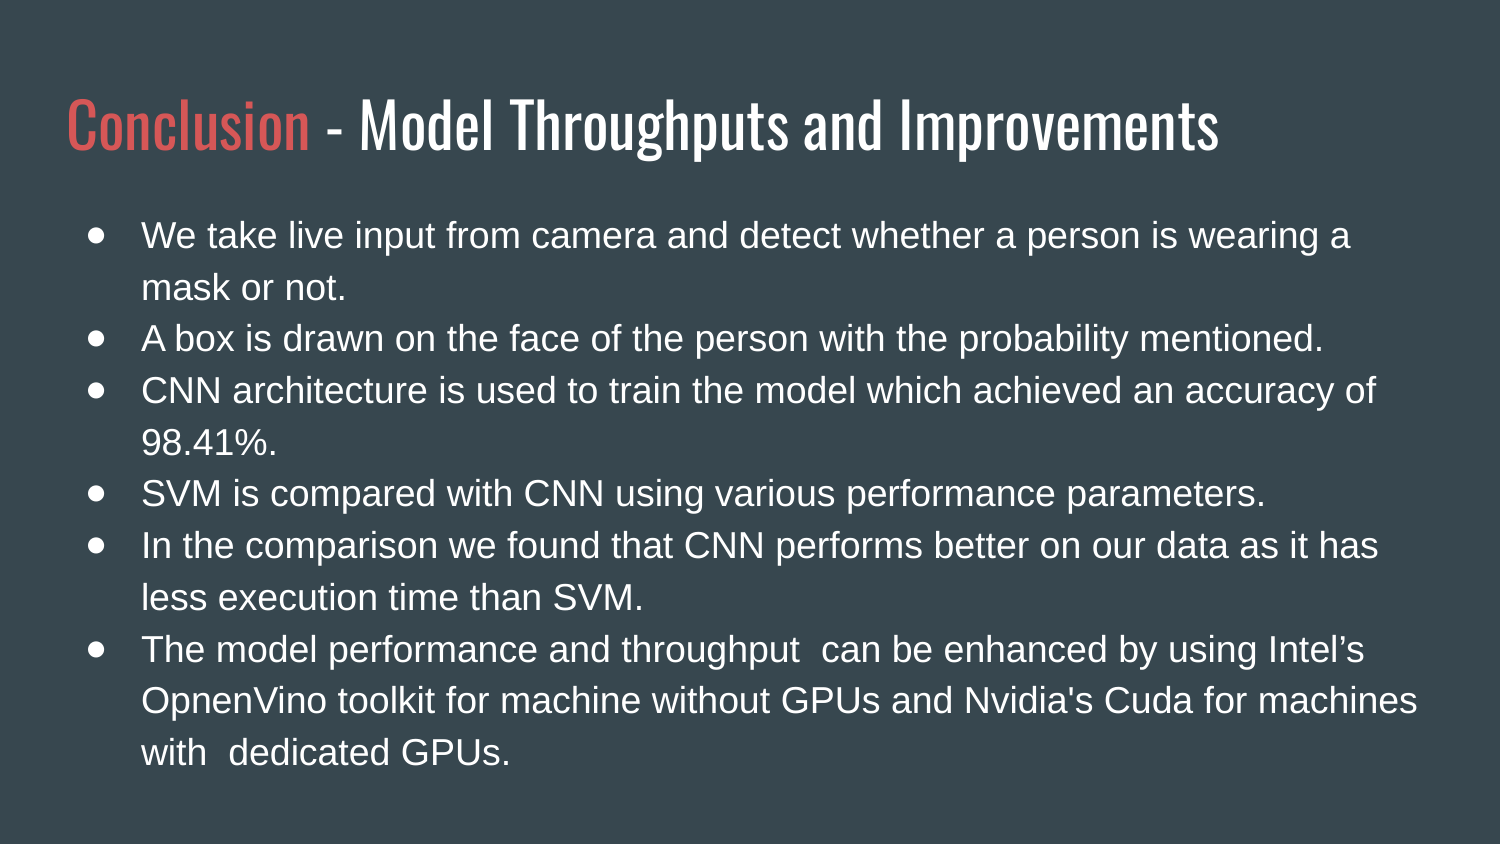

# Conclusion - Model Throughputs and Improvements
We take live input from camera and detect whether a person is wearing a mask or not.
A box is drawn on the face of the person with the probability mentioned.
CNN architecture is used to train the model which achieved an accuracy of 98.41%.
SVM is compared with CNN using various performance parameters.
In the comparison we found that CNN performs better on our data as it has less execution time than SVM.
The model performance and throughput  can be enhanced by using Intel’s OpnenVino toolkit for machine without GPUs and Nvidia's Cuda for machines with  dedicated GPUs.